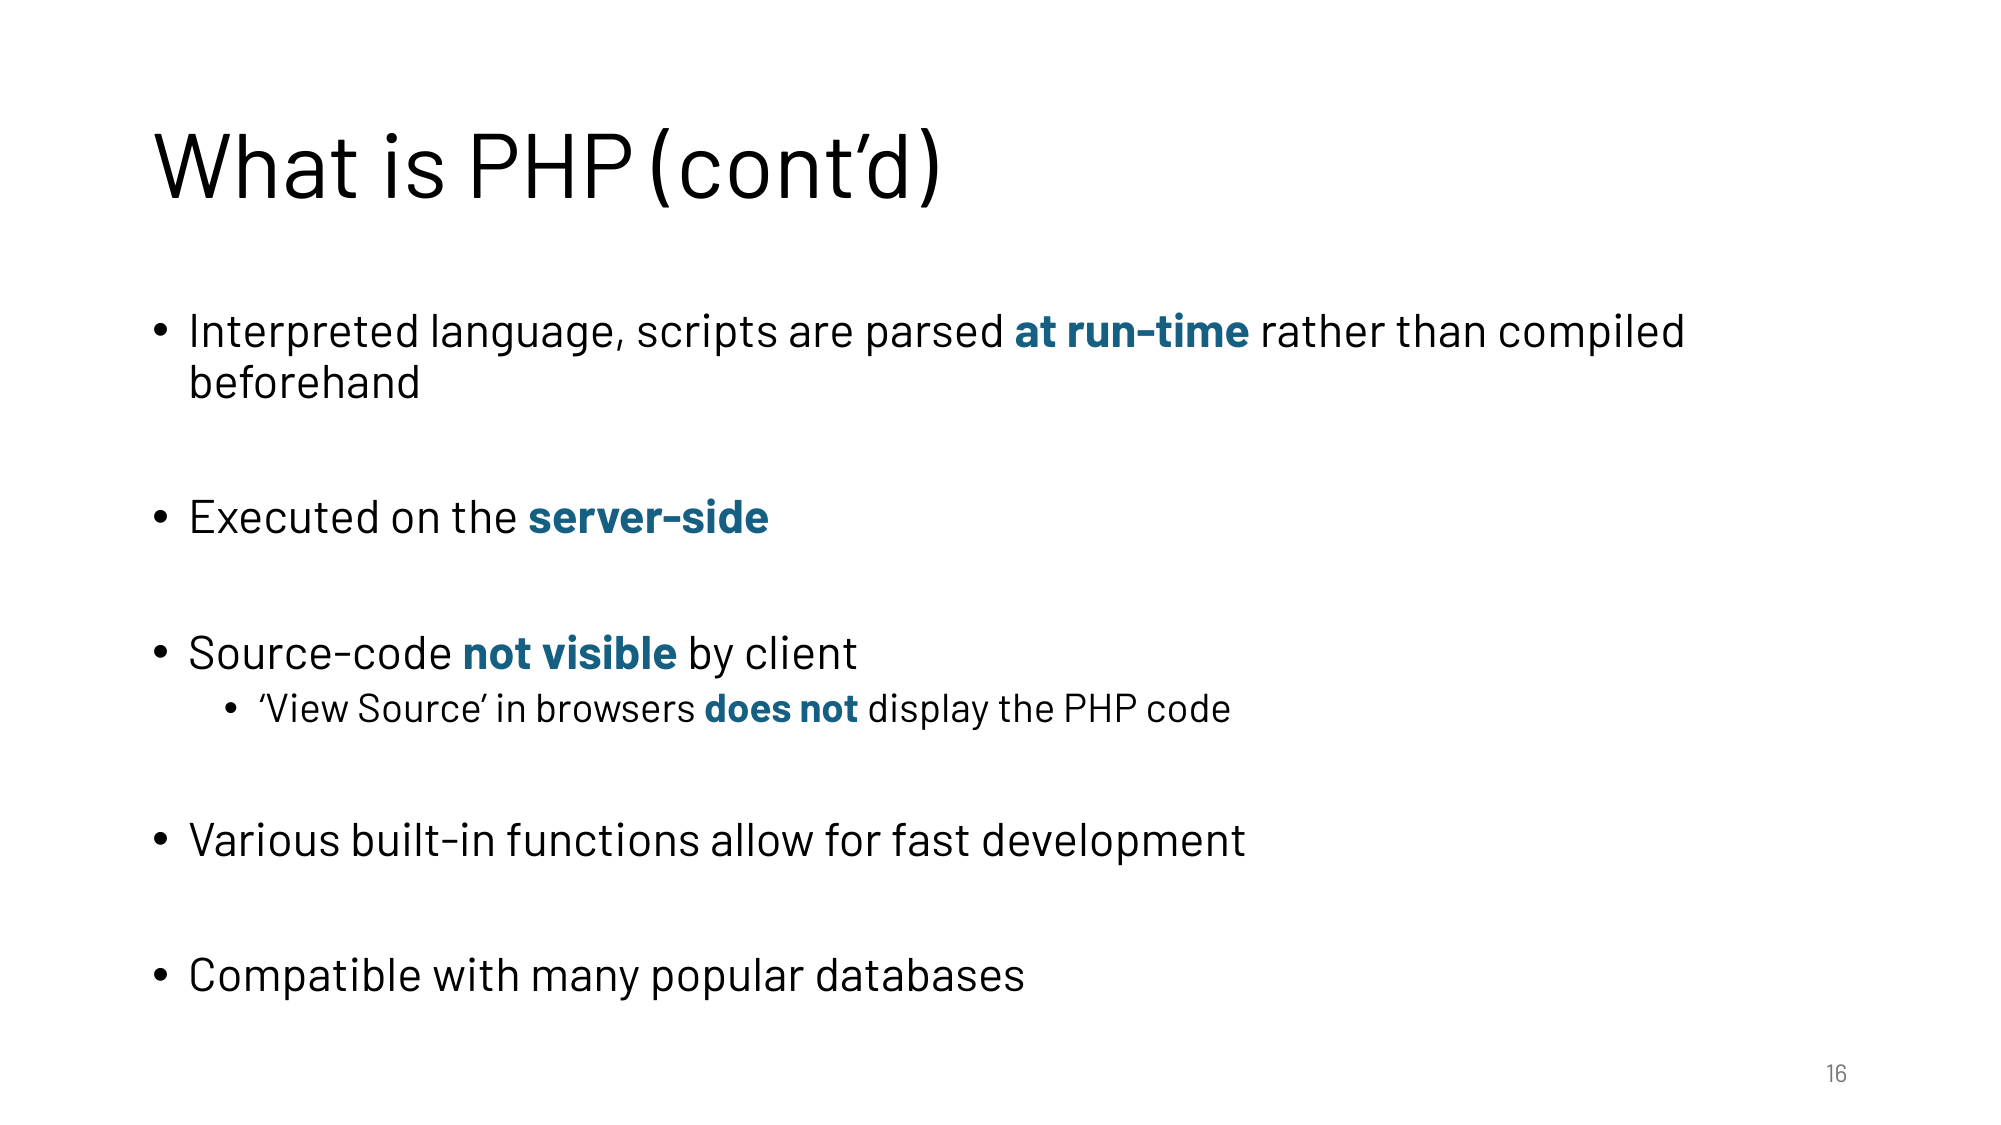

# What is PHP (cont’d)
Interpreted language, scripts are parsed at run-time rather than compiled beforehand

Executed on the server-side

Source-code not visible by client
‘View Source’ in browsers does not display the PHP code

Various built-in functions allow for fast development

Compatible with many popular databases
16